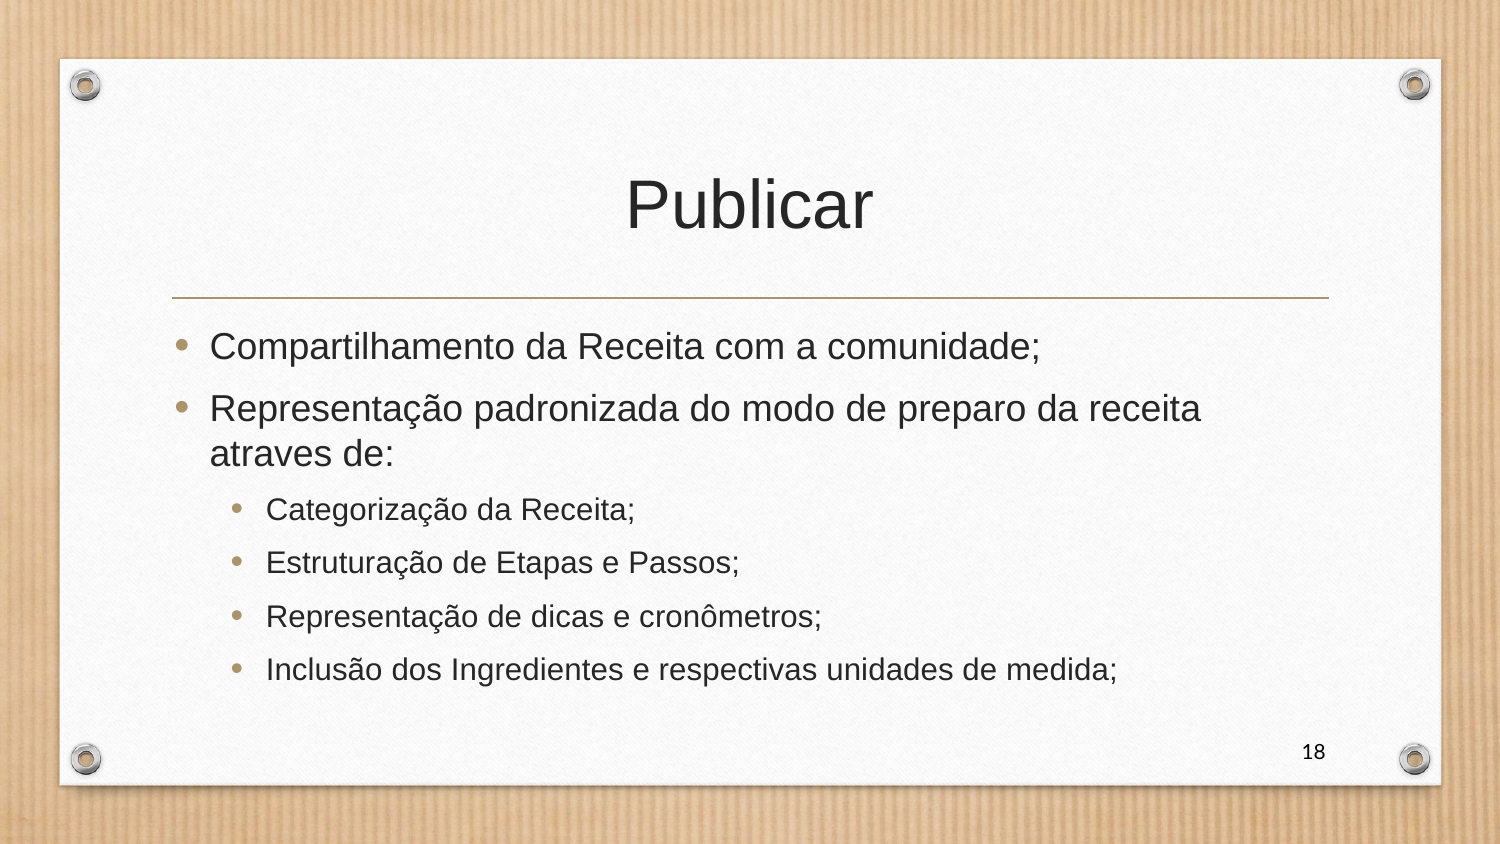

# Publicar
Compartilhamento da Receita com a comunidade;
Representação padronizada do modo de preparo da receita atraves de:
Categorização da Receita;
Estruturação de Etapas e Passos;
Representação de dicas e cronômetros;
Inclusão dos Ingredientes e respectivas unidades de medida;
18